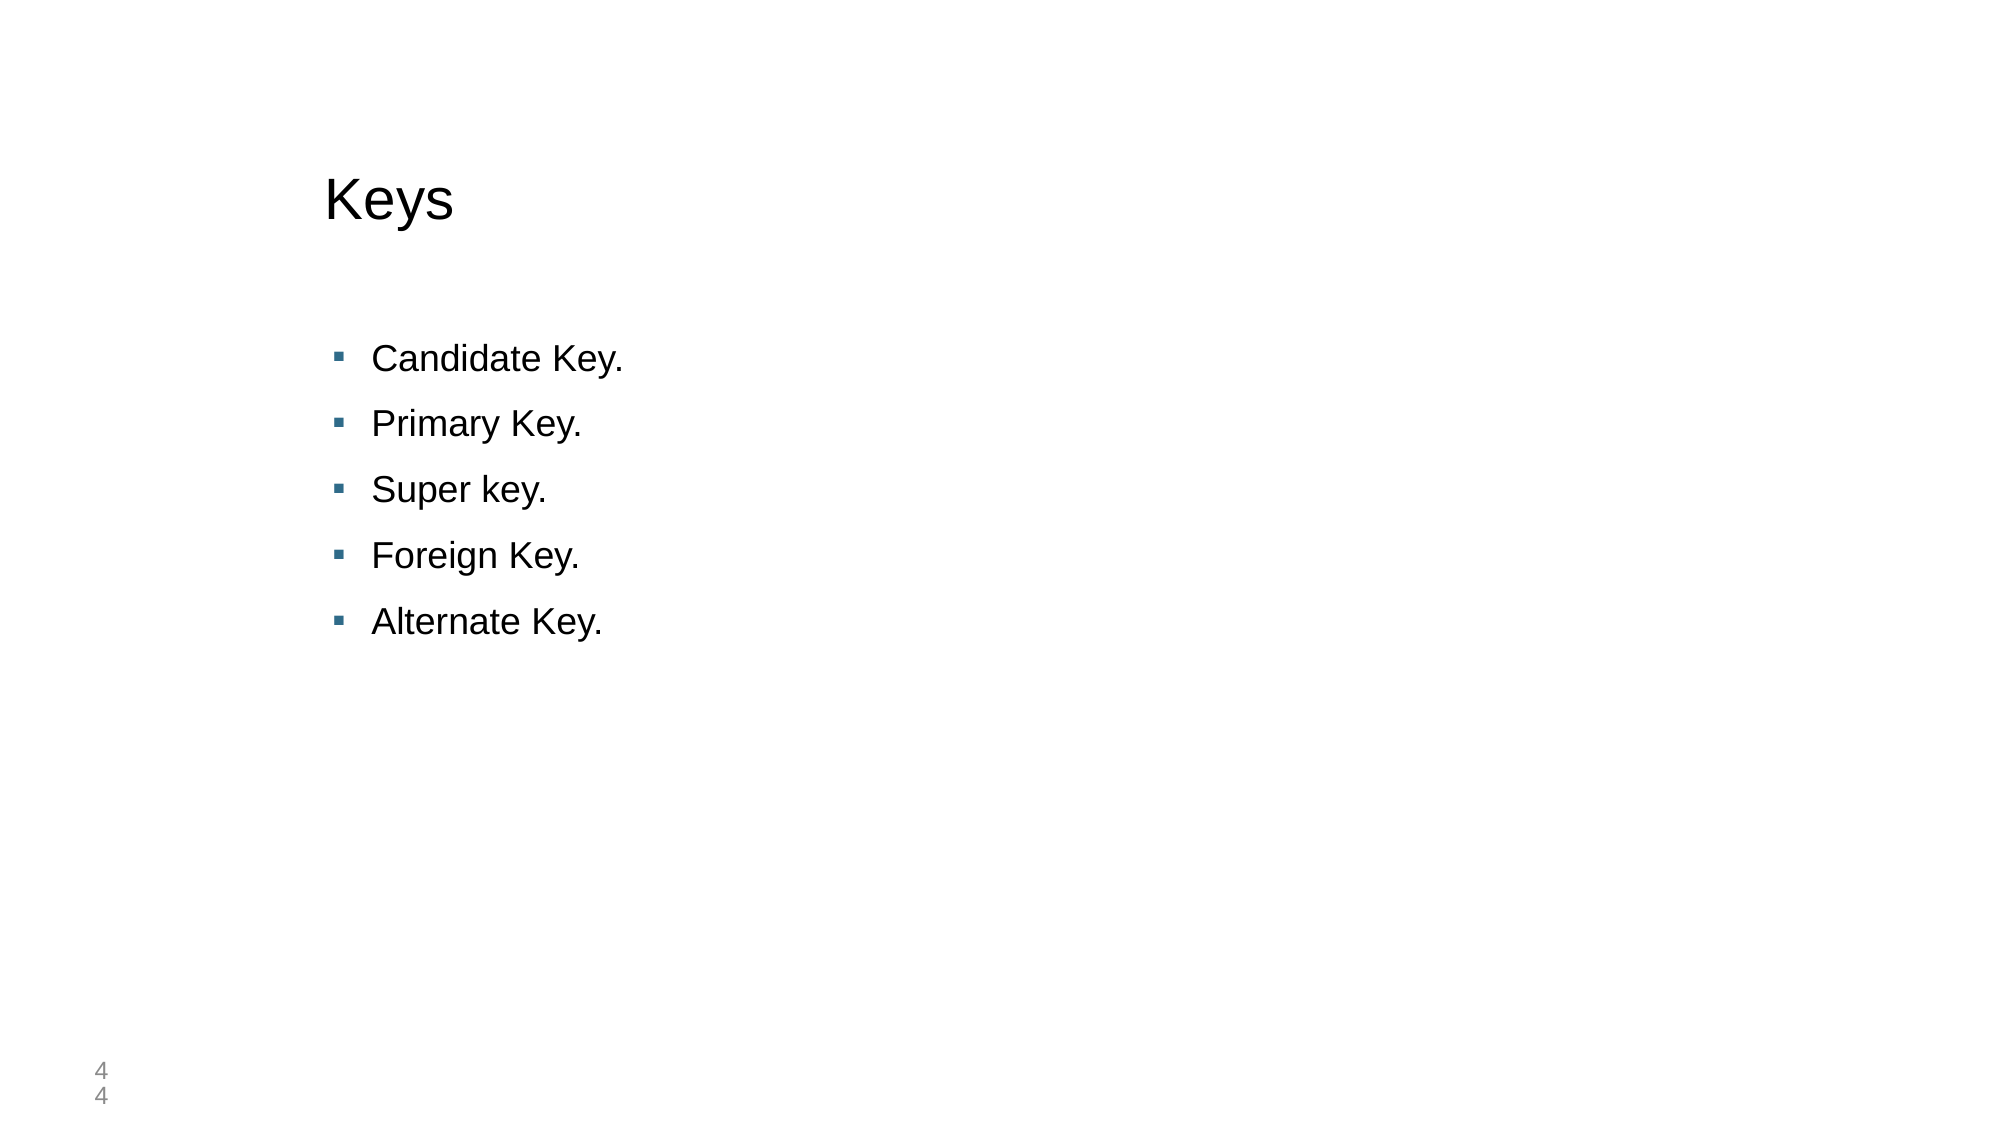

# Keys
Candidate Key.
Primary Key.
Super key.
Foreign Key.
Alternate Key.
44
44￼